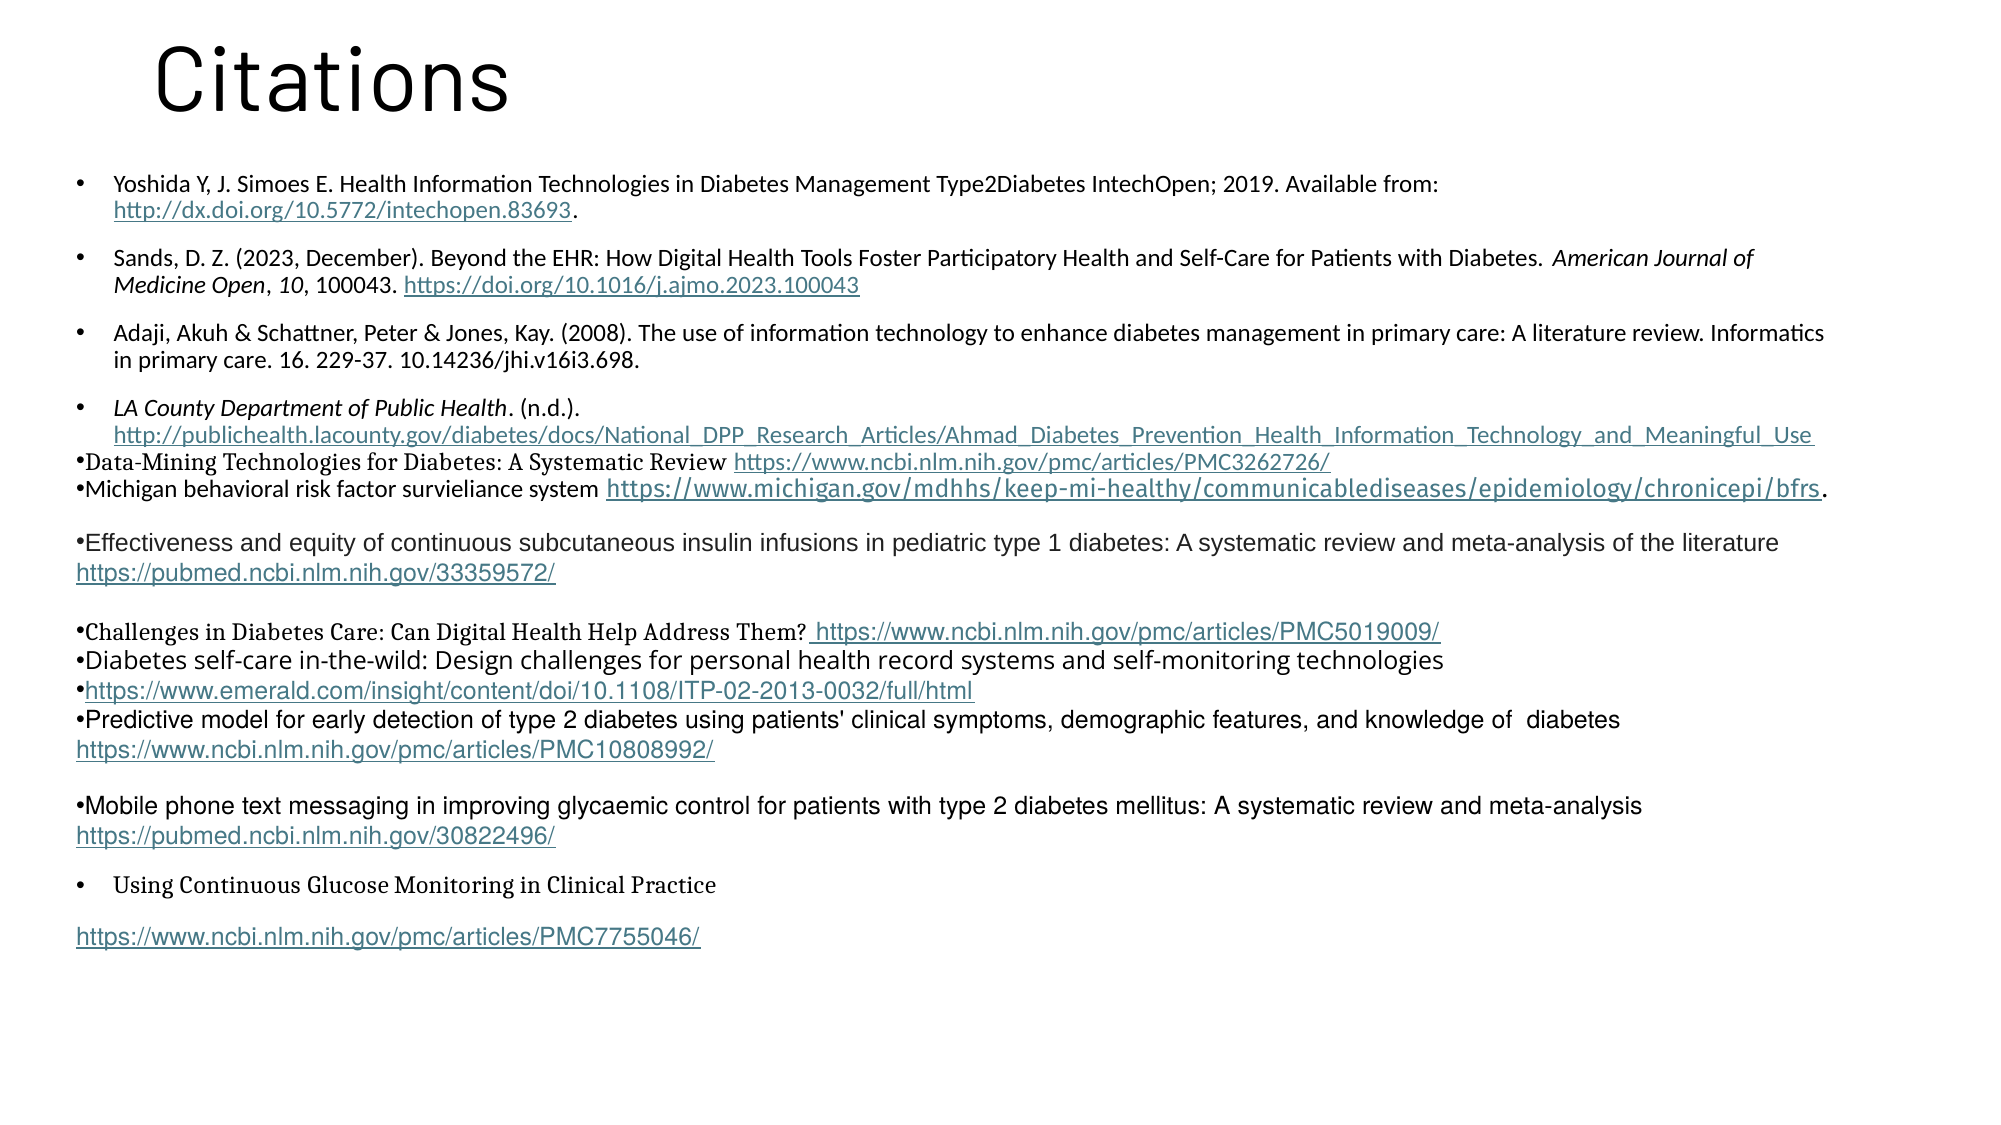

# Citations
Yoshida Y, J. Simoes E. Health Information Technologies in Diabetes Management Type2Diabetes IntechOpen; 2019. Available from: http://dx.doi.org/10.5772/intechopen.83693.
Sands, D. Z. (2023, December). Beyond the EHR: How Digital Health Tools Foster Participatory Health and Self-Care for Patients with Diabetes. American Journal of Medicine Open, 10, 100043. https://doi.org/10.1016/j.ajmo.2023.100043
Adaji, Akuh & Schattner, Peter & Jones, Kay. (2008). The use of information technology to enhance diabetes management in primary care: A literature review. Informatics in primary care. 16. 229-37. 10.14236/jhi.v16i3.698.
LA County Department of Public Health. (n.d.). http://publichealth.lacounty.gov/diabetes/docs/National_DPP_Research_Articles/Ahmad_Diabetes_Prevention_Health_Information_Technology_and_Meaningful_Use
Data-Mining Technologies for Diabetes: A Systematic Review https://www.ncbi.nlm.nih.gov/pmc/articles/PMC3262726/
Michigan behavioral risk factor survieliance system https://www.michigan.gov/mdhhs/keep-mi-healthy/communicablediseases/epidemiology/chronicepi/bfrs.

Effectiveness and equity of continuous subcutaneous insulin infusions in pediatric type 1 diabetes: A systematic review and meta-analysis of the literature https://pubmed.ncbi.nlm.nih.gov/33359572/

Challenges in Diabetes Care: Can Digital Health Help Address Them? https://www.ncbi.nlm.nih.gov/pmc/articles/PMC5019009/
Diabetes self-care in-the-wild: Design challenges for personal health record systems and self-monitoring technologies
https://www.emerald.com/insight/content/doi/10.1108/ITP-02-2013-0032/full/html
Predictive model for early detection of type 2 diabetes using patients' clinical symptoms, demographic features, and knowledge of  diabetes https://www.ncbi.nlm.nih.gov/pmc/articles/PMC10808992/

Mobile phone text messaging in improving glycaemic control for patients with type 2 diabetes mellitus: A systematic review and meta-analysis https://pubmed.ncbi.nlm.nih.gov/30822496/
Using Continuous Glucose Monitoring in Clinical Practice
https://www.ncbi.nlm.nih.gov/pmc/articles/PMC7755046/

Michigan Behavioral Risk Factor Surveillance System